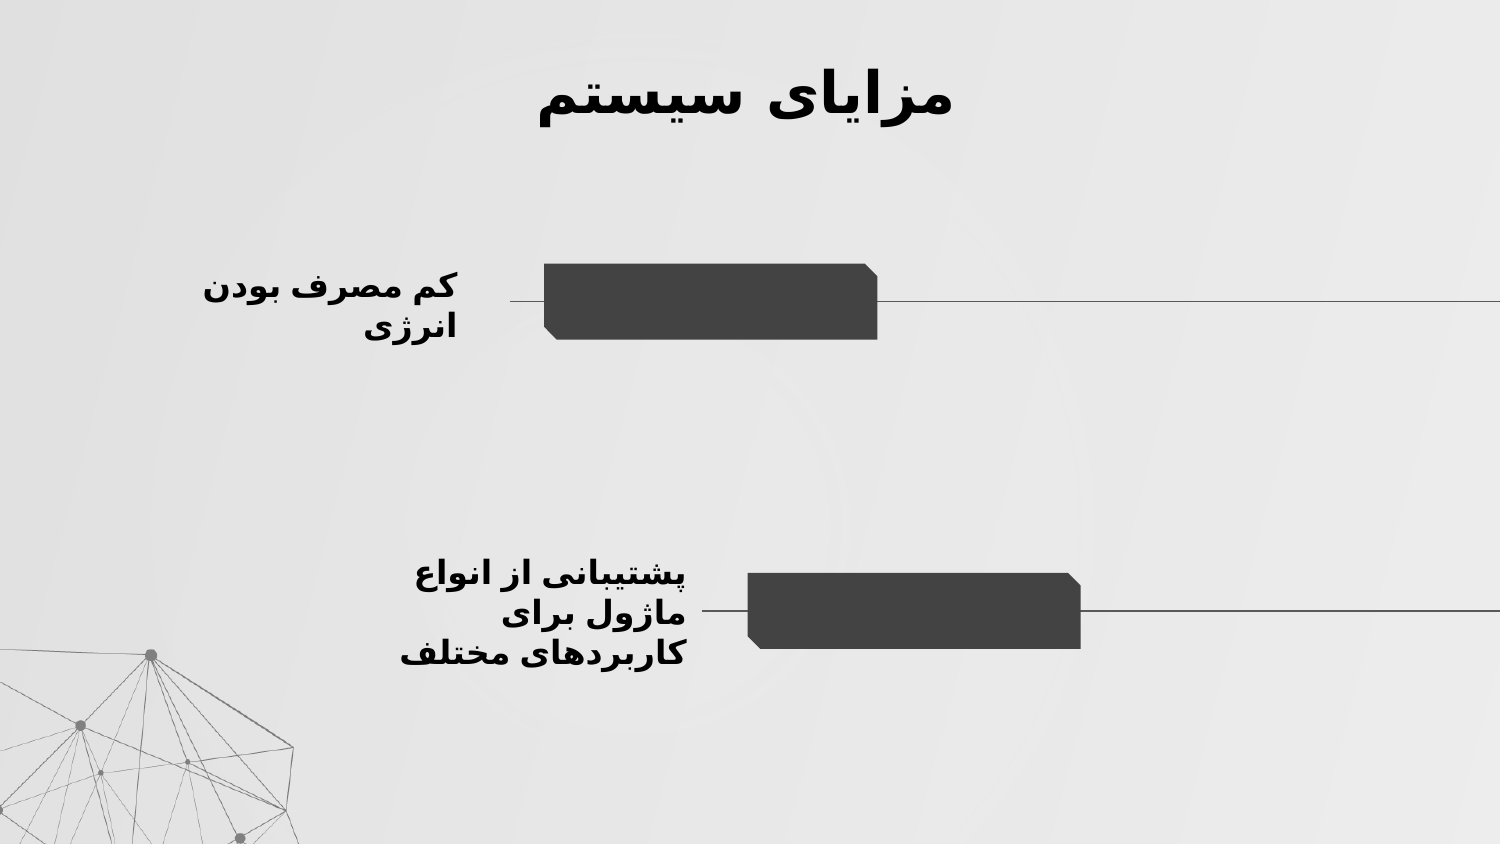

مزایای سیستم
کم مصرف بودن انرژی

پشتیبانی از انواع ماژول برای کاربردهای مختلف